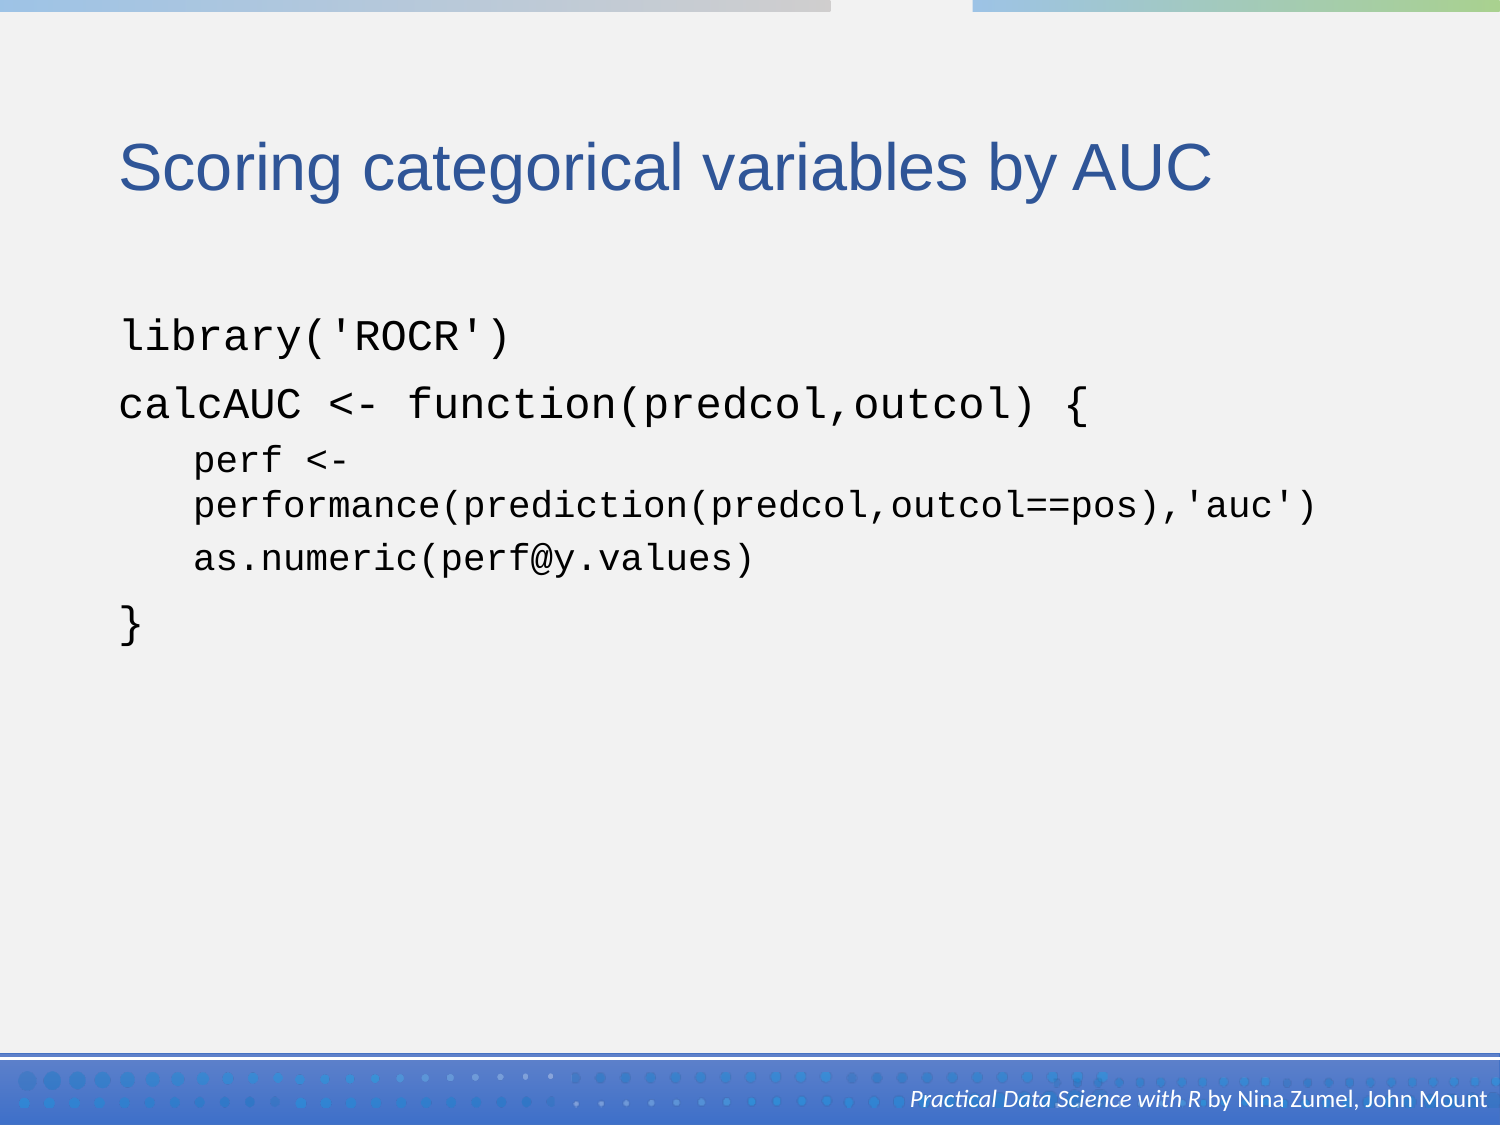

# Scoring categorical variables by AUC
library('ROCR')
calcAUC <- function(predcol,outcol) {
perf <- performance(prediction(predcol,outcol==pos),'auc')
as.numeric(perf@y.values)
}
Practical Data Science with R by Nina Zumel, John Mount